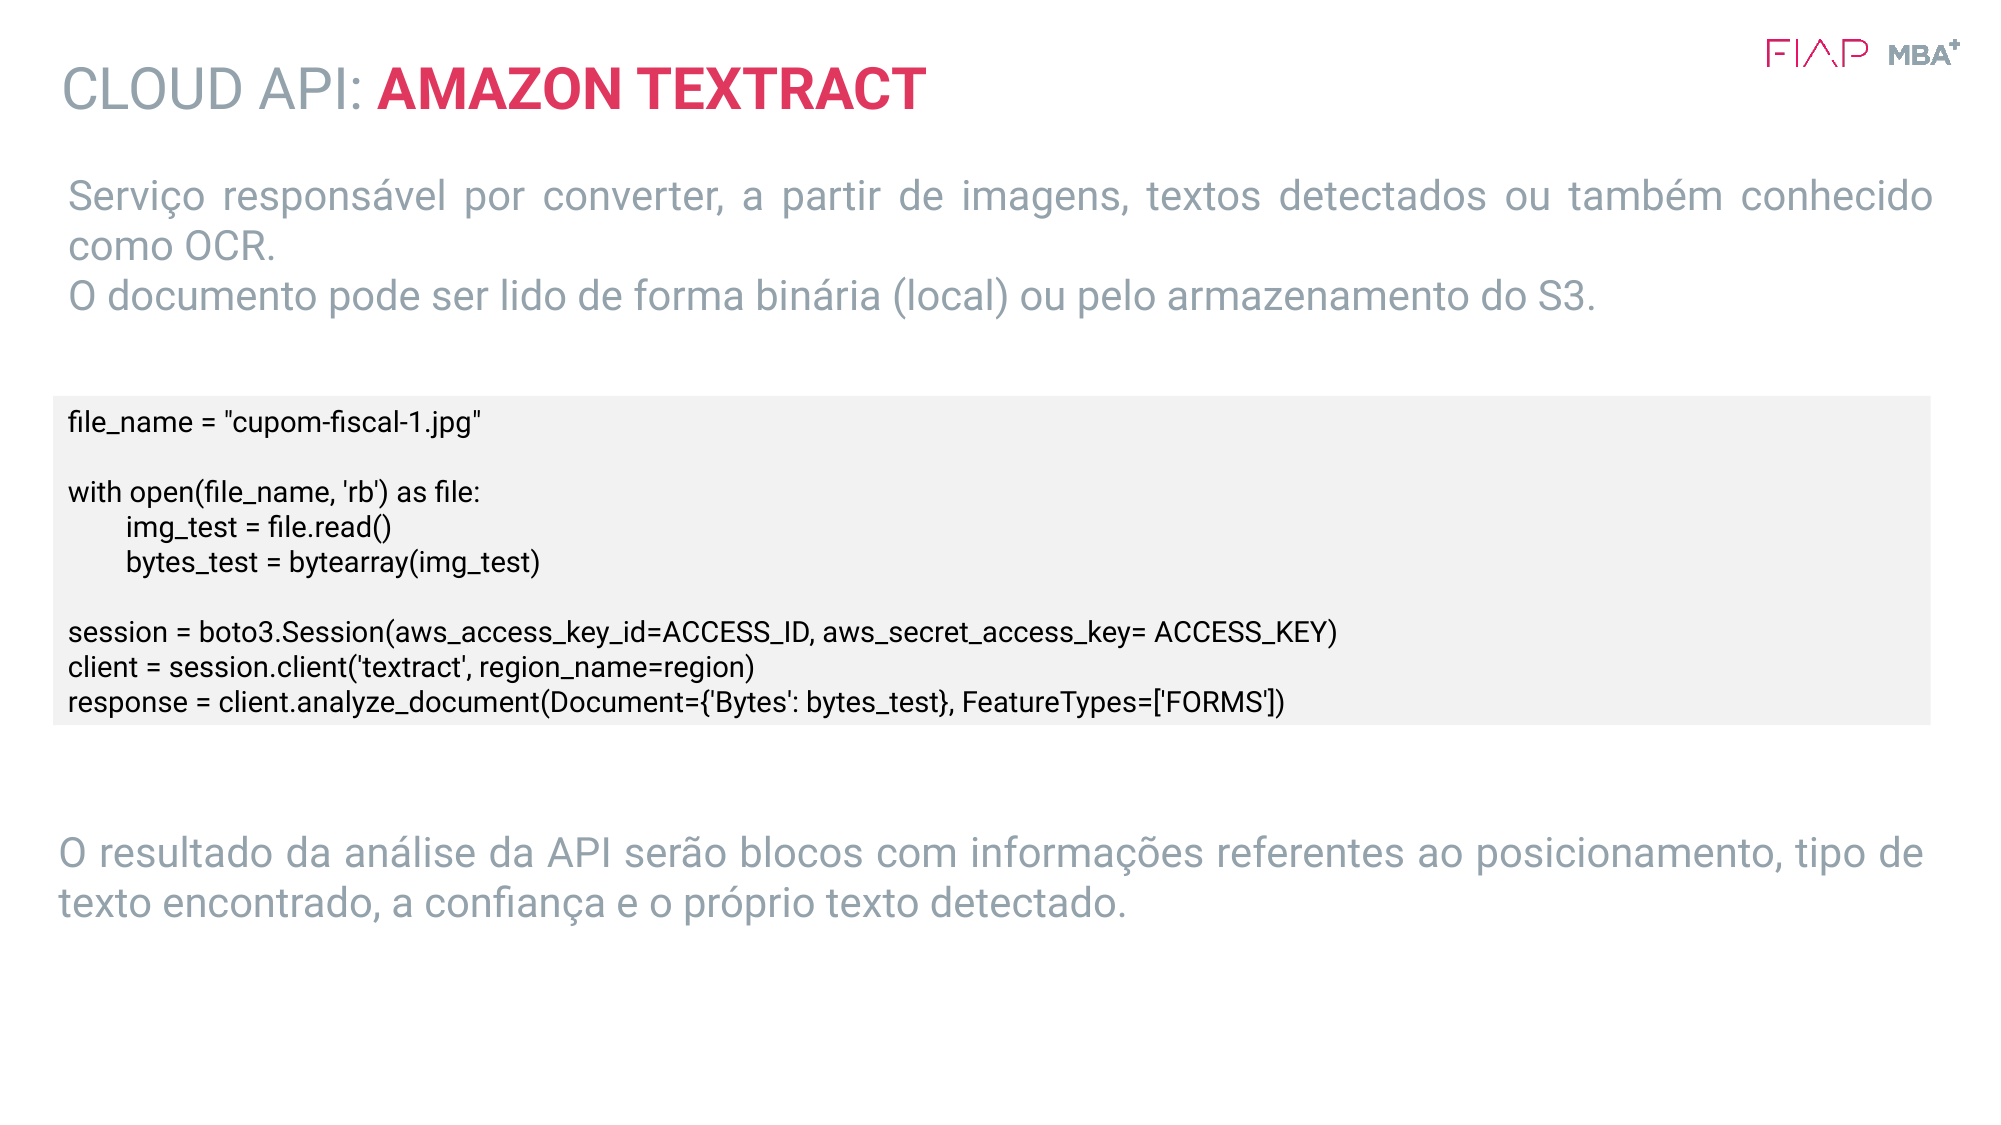

# CLOUD API: AMAZON TEXTRACT
Serviço responsável por converter, a partir de imagens, textos detectados ou também conhecido como OCR.
O documento pode ser lido de forma binária (local) ou pelo armazenamento do S3.
file_name = "cupom-fiscal-1.jpg"

with open(file_name, 'rb') as file:
        img_test = file.read()
        bytes_test = bytearray(img_test)

session = boto3.Session(aws_access_key_id=ACCESS_ID, aws_secret_access_key= ACCESS_KEY)
client = session.client('textract', region_name=region)
response = client.analyze_document(Document={'Bytes': bytes_test}, FeatureTypes=['FORMS'])
O resultado da análise da API serão blocos com informações referentes ao posicionamento, tipo de texto encontrado, a confiança e o próprio texto detectado.